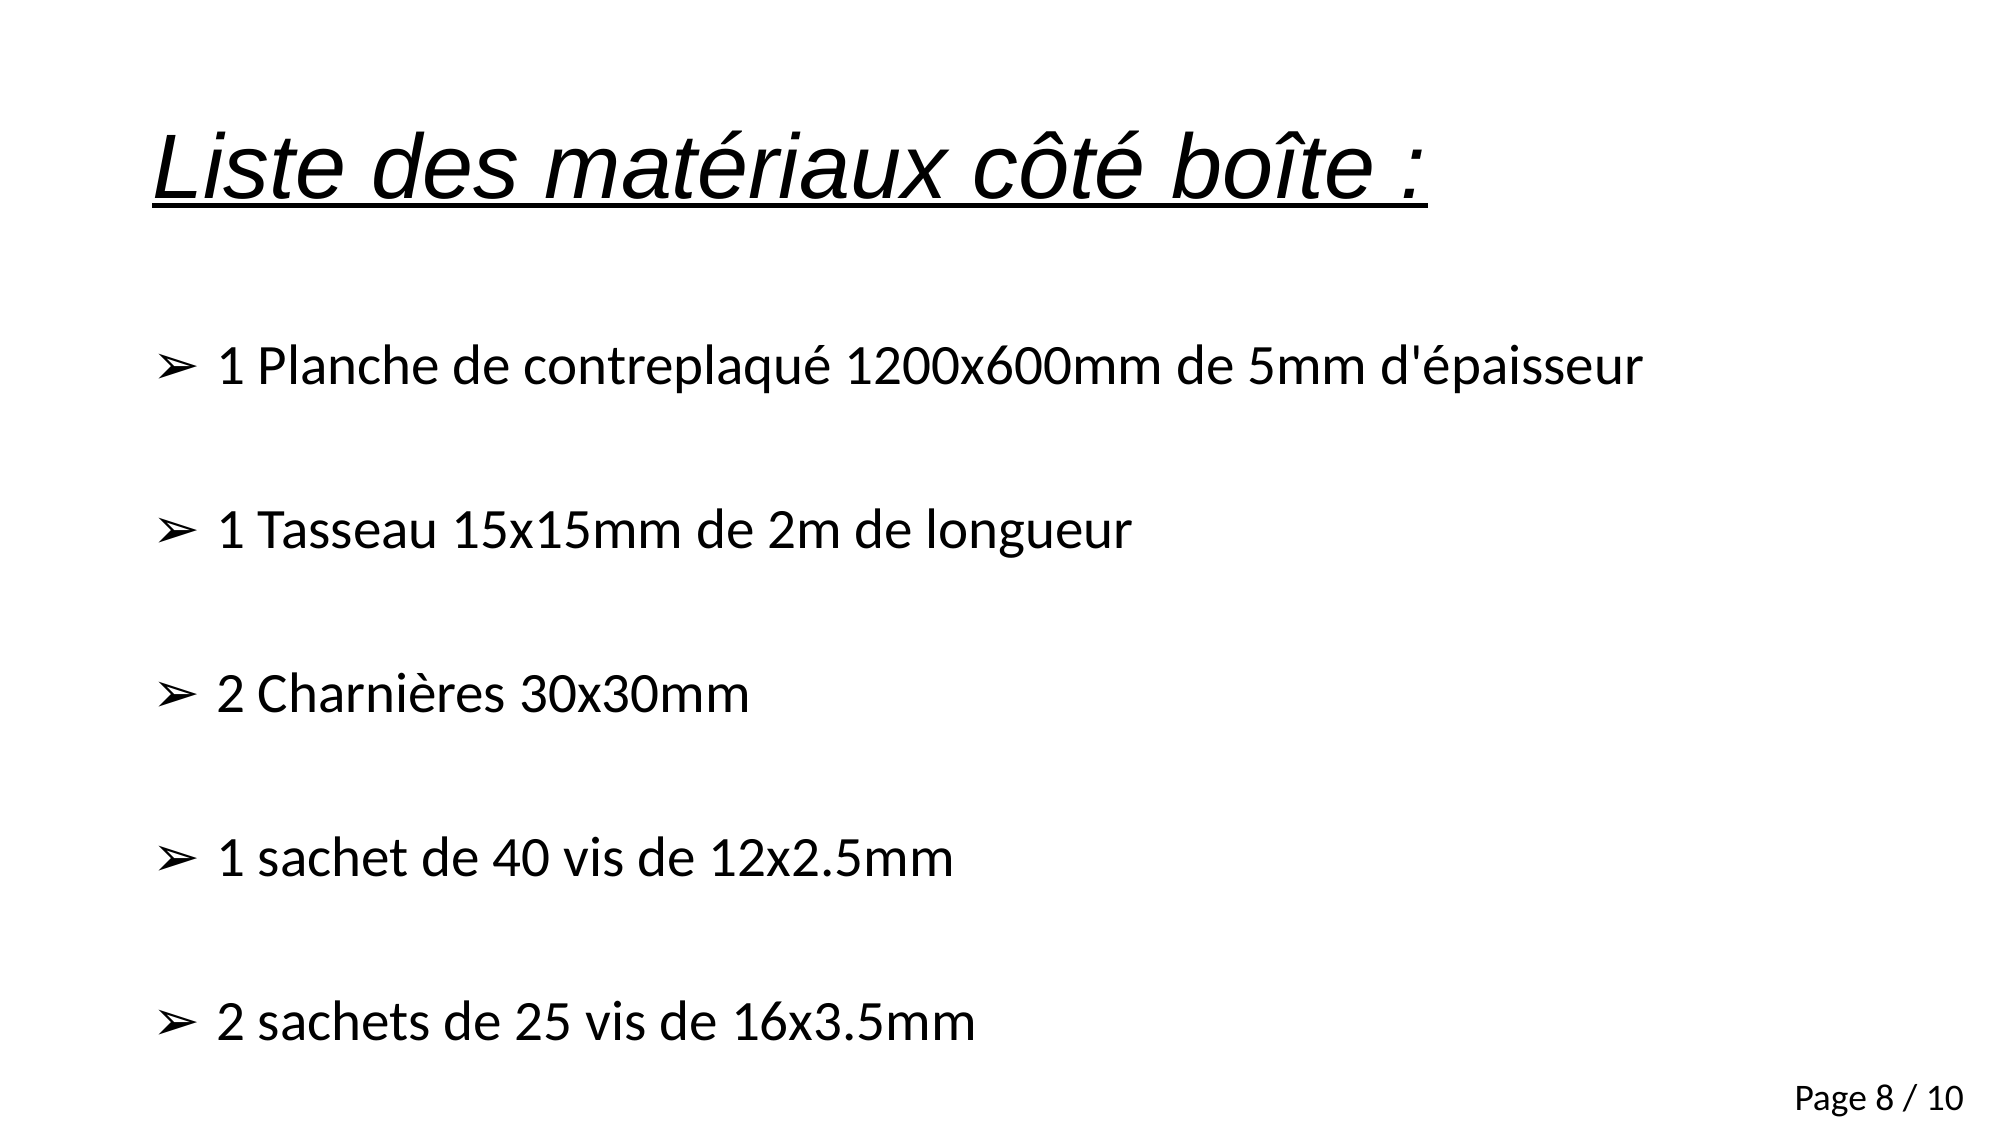

# Liste des matériaux côté boîte :

➢ 1 Planche de contreplaqué 1200x600mm de 5mm d'épaisseur

➢ 1 Tasseau 15x15mm de 2m de longueur

➢ 2 Charnières 30x30mm

➢ 1 sachet de 40 vis de 12x2.5mm

➢ 2 sachets de 25 vis de 16x3.5mm
Page 8 / 10